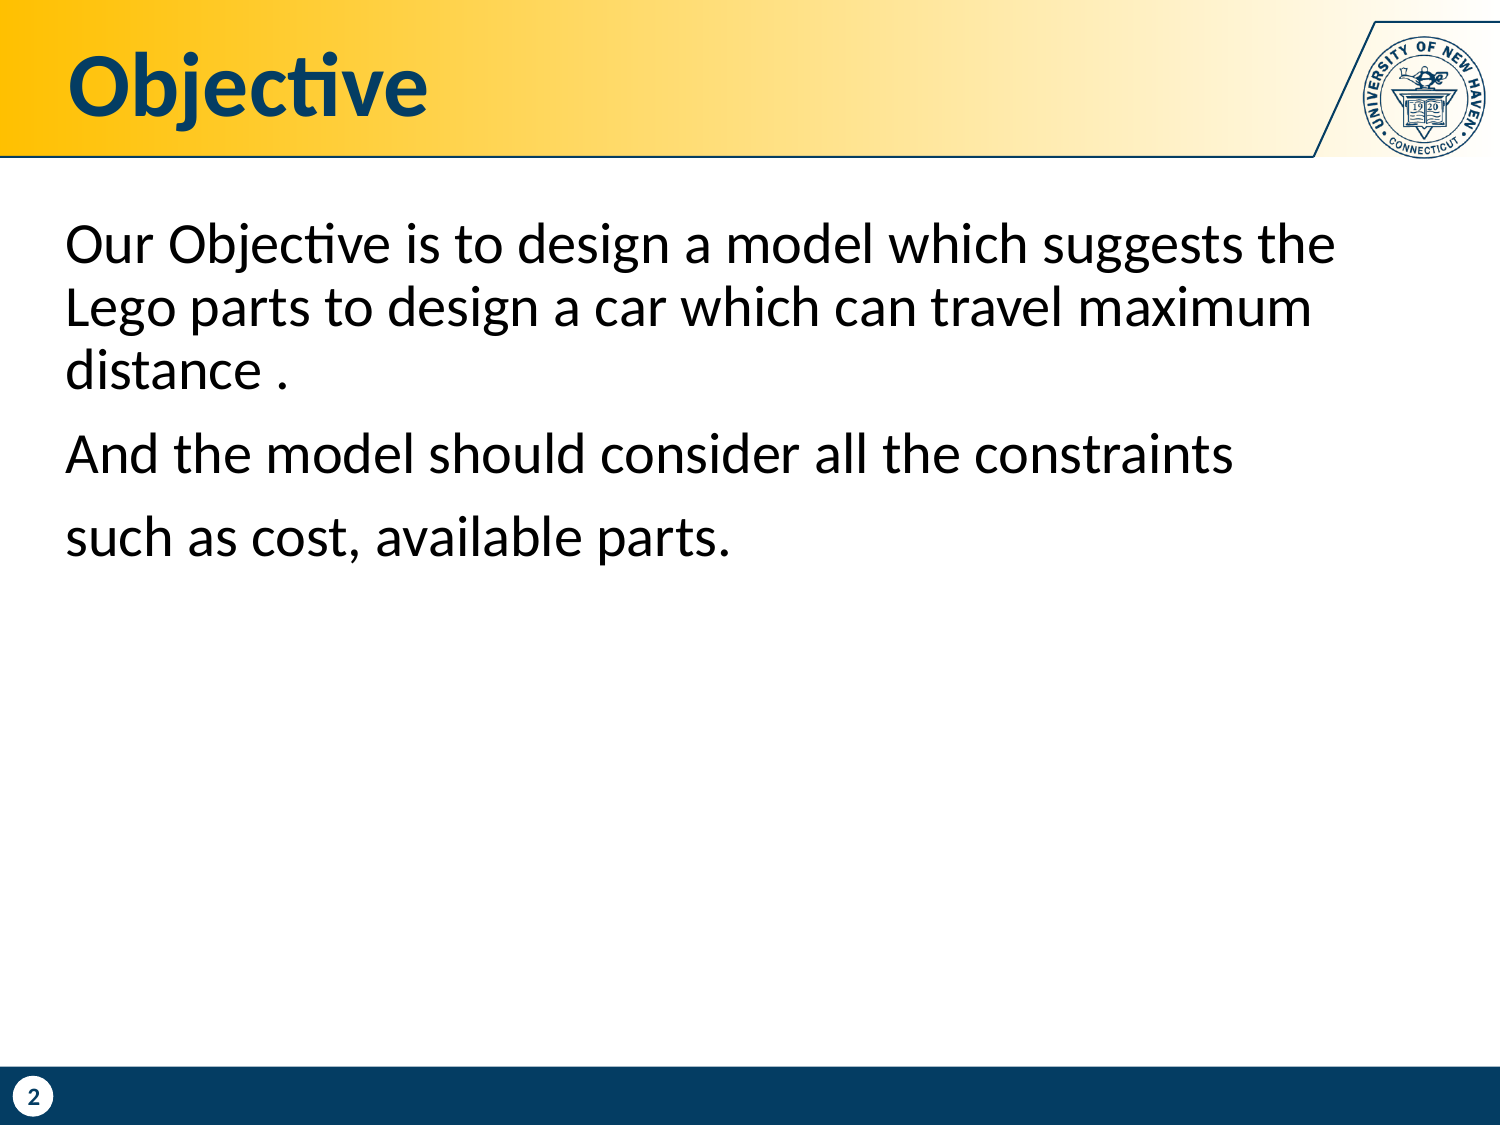

# Objective
Our Objective is to design a model which suggests the Lego parts to design a car which can travel maximum distance .
And the model should consider all the constraints
such as cost, available parts.

2